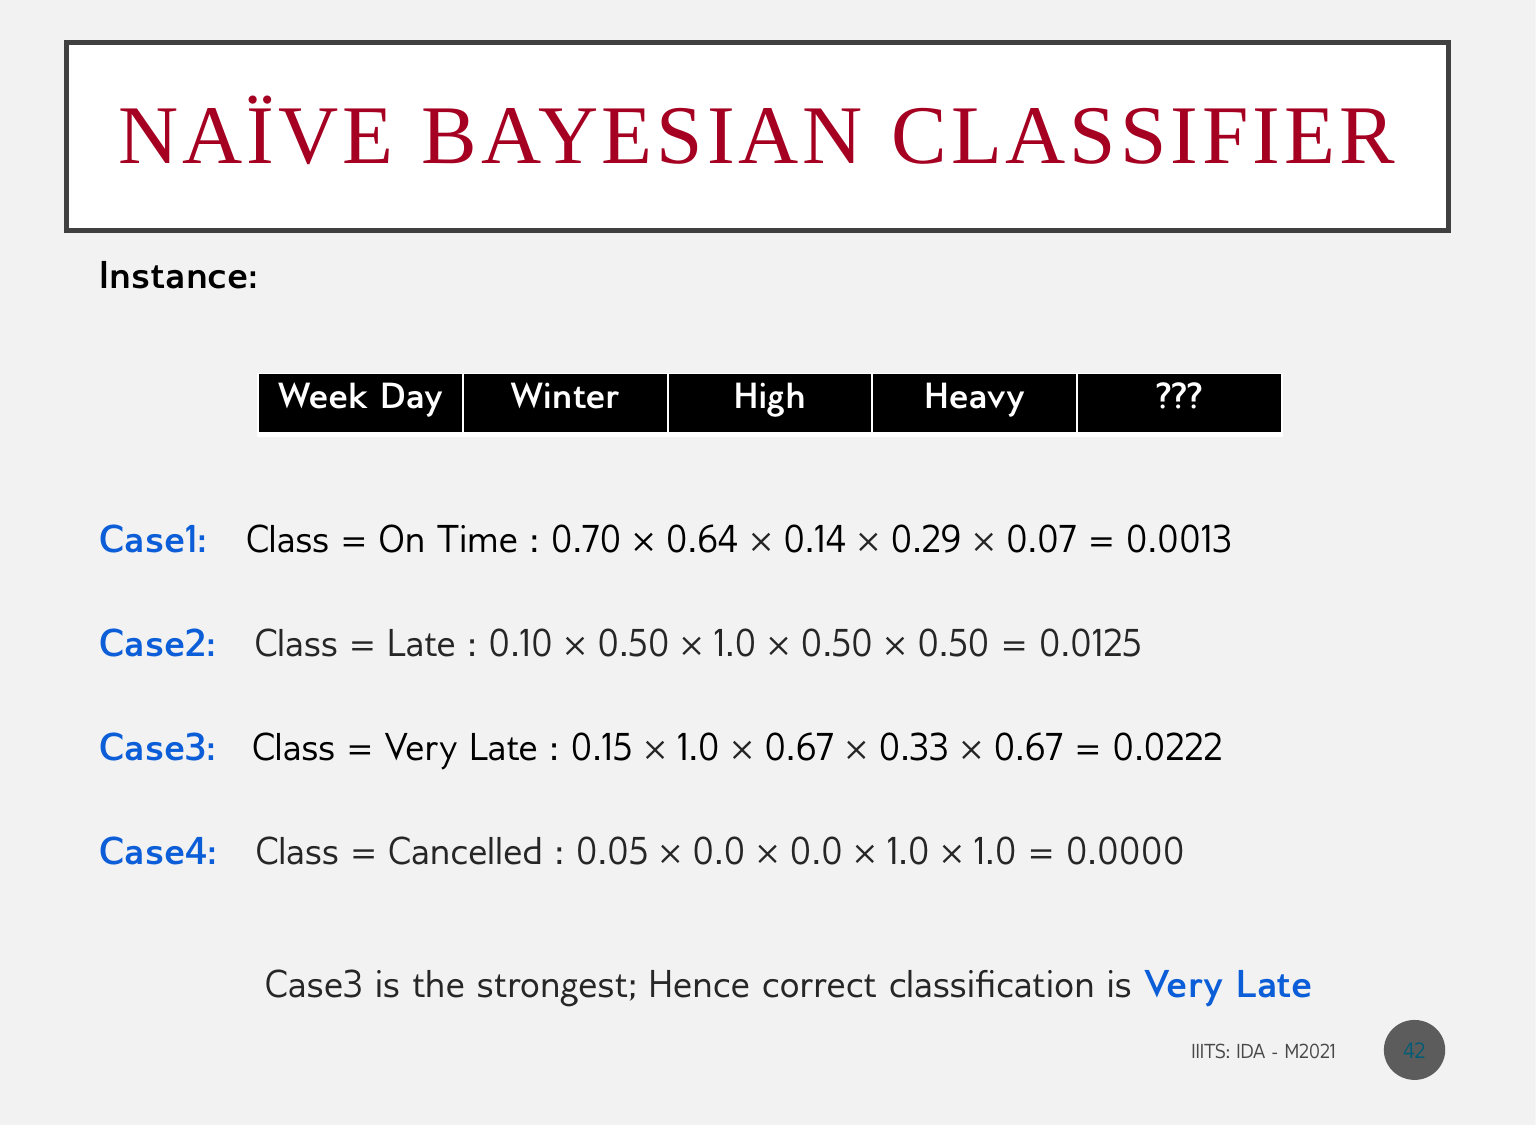

# Naïve Bayesian Classifier
Instance:

Case1:   Class = On Time : 0.70 × 0.64 × 0.14 × 0.29 × 0.07 = 0.0013

Case2:   Class = Late : 0.10 × 0.50 × 1.0 × 0.50 × 0.50 = 0.0125

Case3:   Class = Very Late : 0.15 × 1.0 × 0.67 × 0.33 × 0.67 = 0.0222

Case4:   Class = Cancelled : 0.05 × 0.0 × 0.0 × 1.0 × 1.0 = 0.0000

Case3 is the strongest; Hence correct classification is Very Late
| Week Day | Winter | High | Heavy | ??? |
| --- | --- | --- | --- | --- |
42
IIITS: IDA - M2021